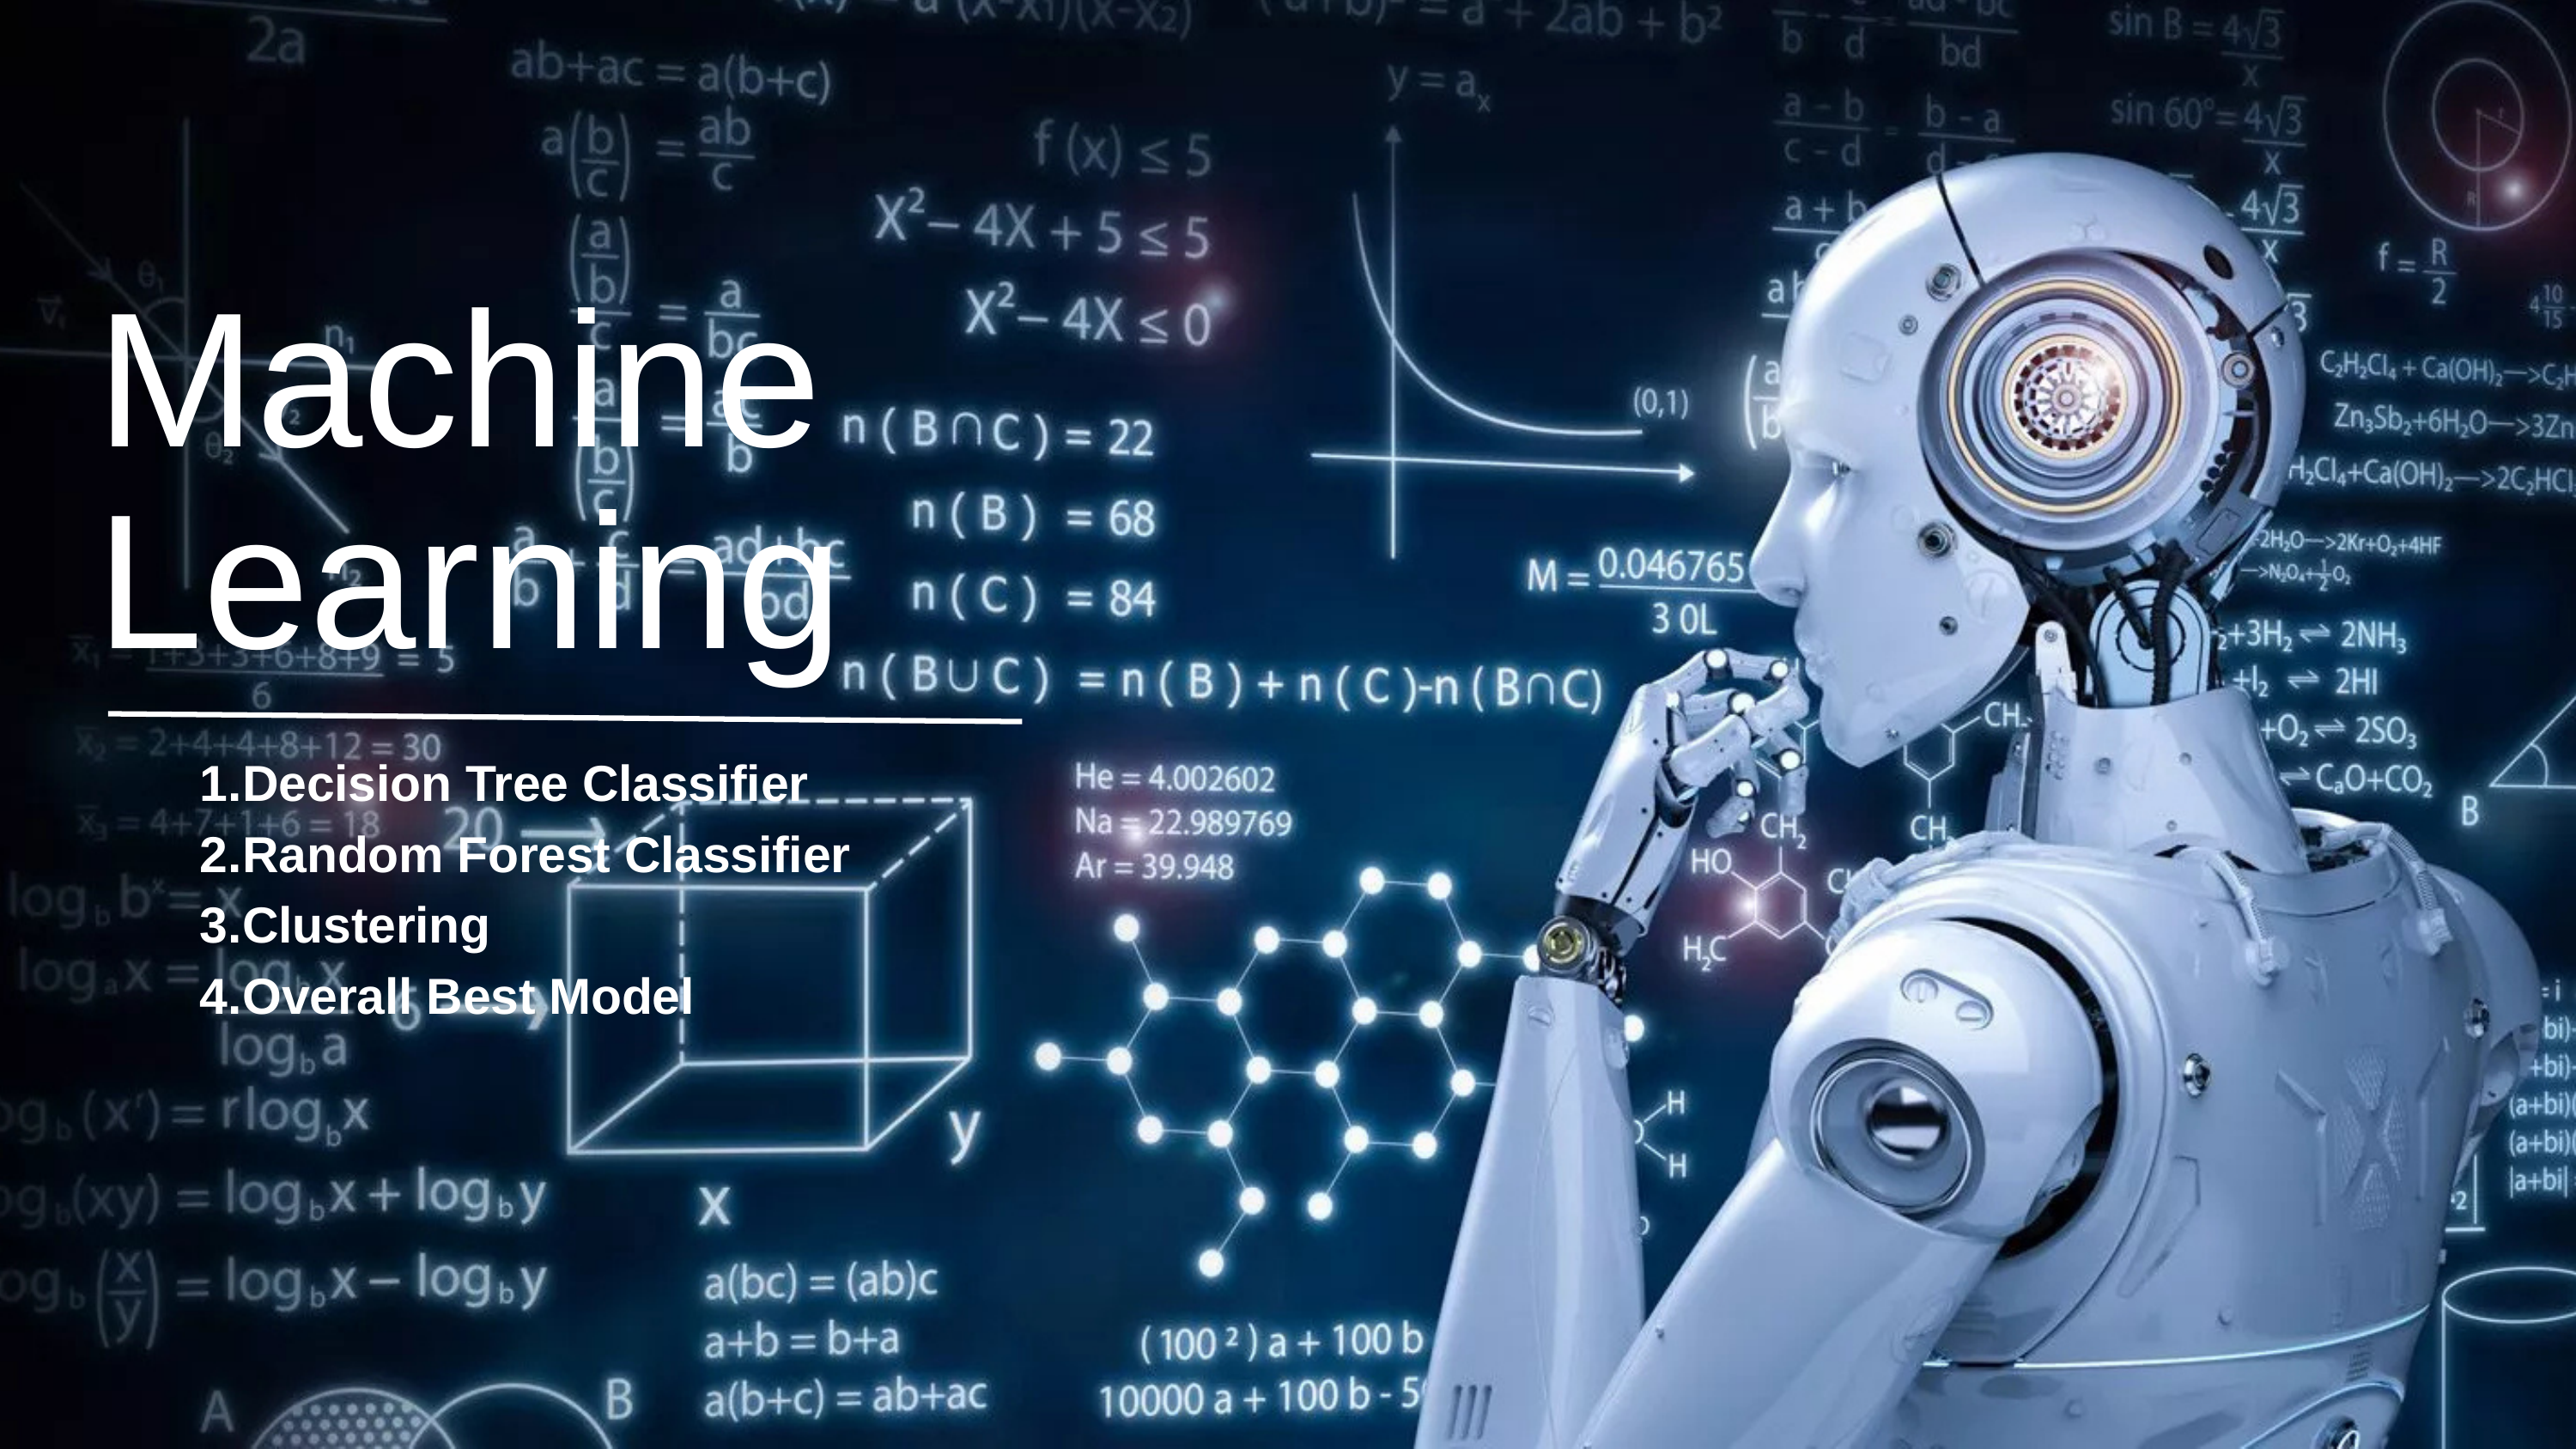

Machine Learning

Decision Tree Classifier
Random Forest Classifier
Clustering
Overall Best Model